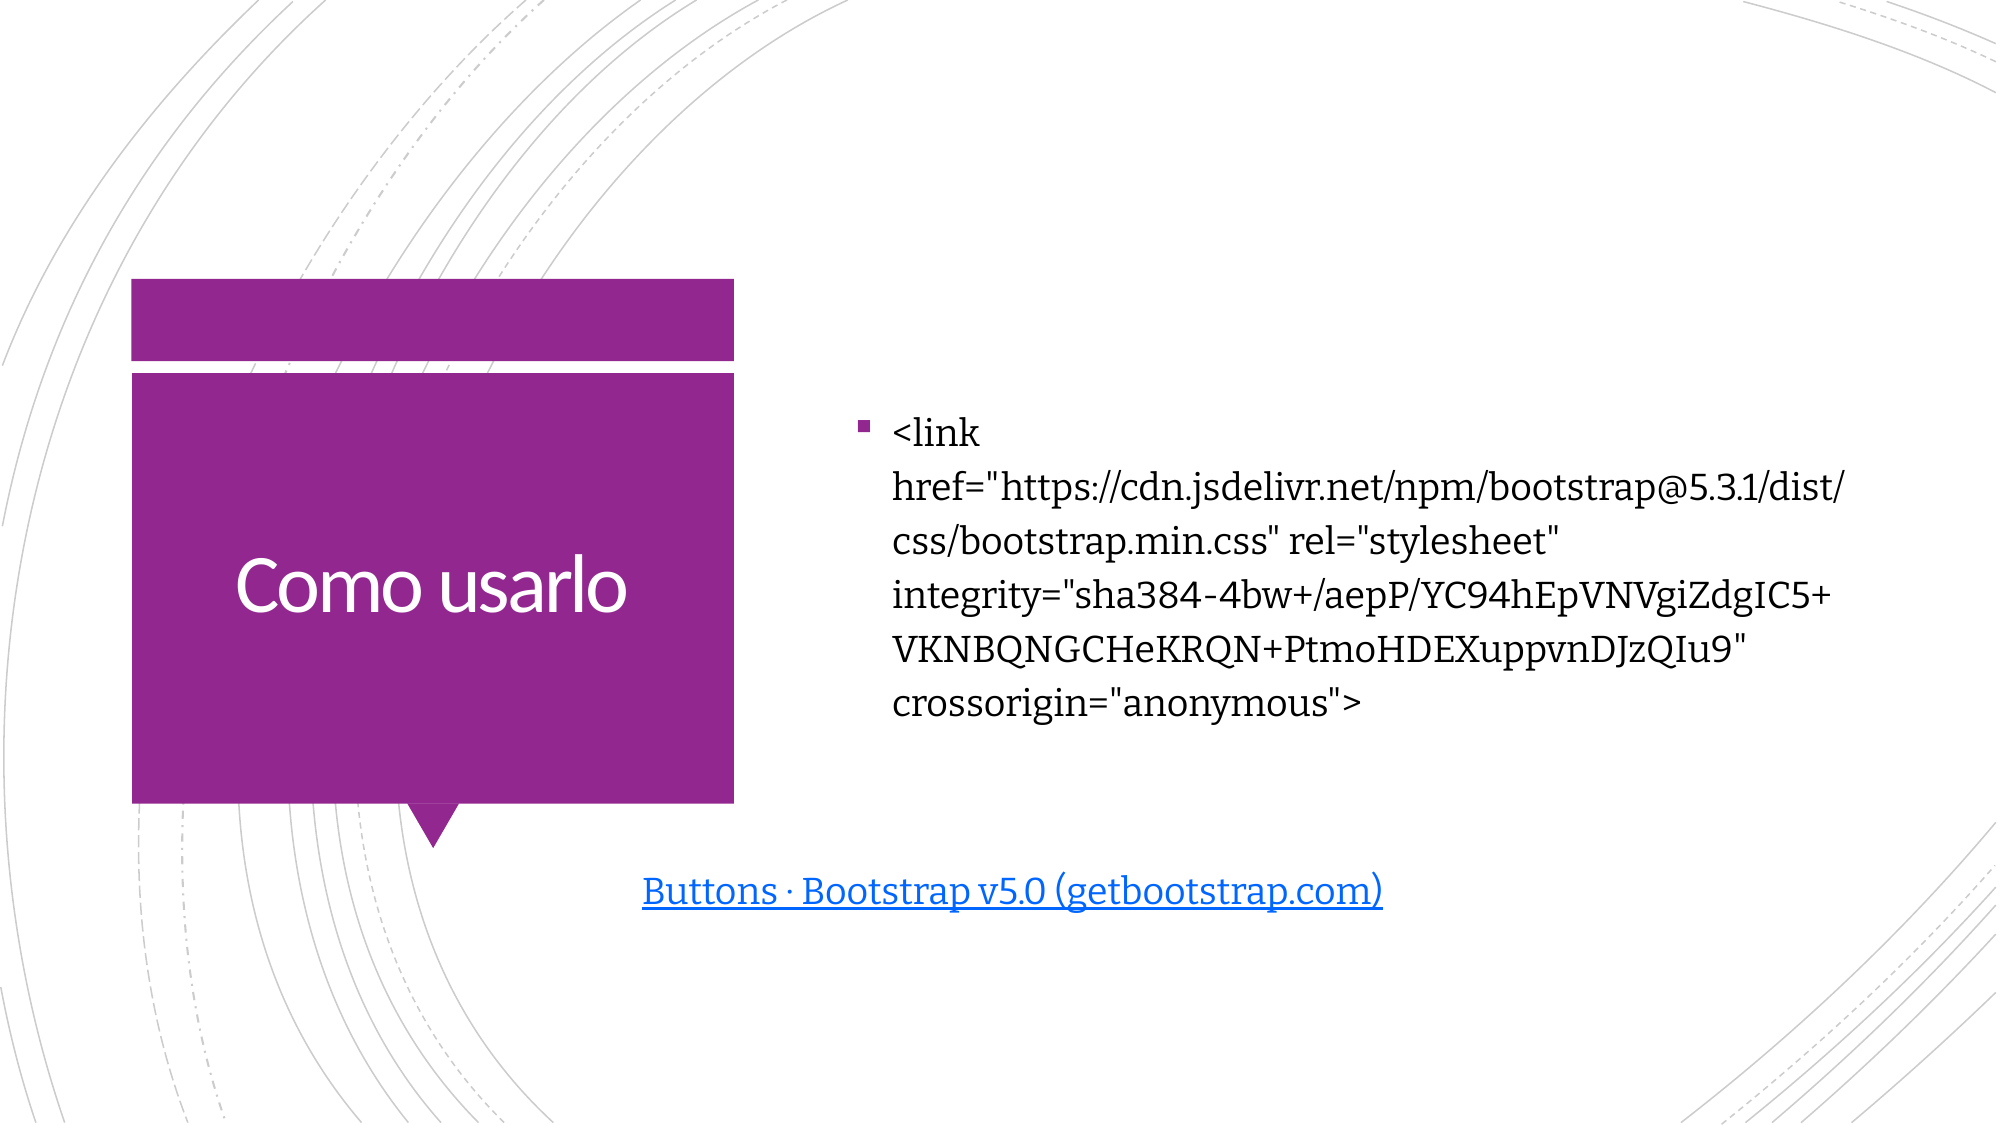

<link href="https://cdn.jsdelivr.net/npm/bootstrap@5.3.1/dist/css/bootstrap.min.css" rel="stylesheet" integrity="sha384-4bw+/aepP/YC94hEpVNVgiZdgIC5+VKNBQNGCHeKRQN+PtmoHDEXuppvnDJzQIu9" crossorigin="anonymous">
# Como usarlo
Buttons · Bootstrap v5.0 (getbootstrap.com)